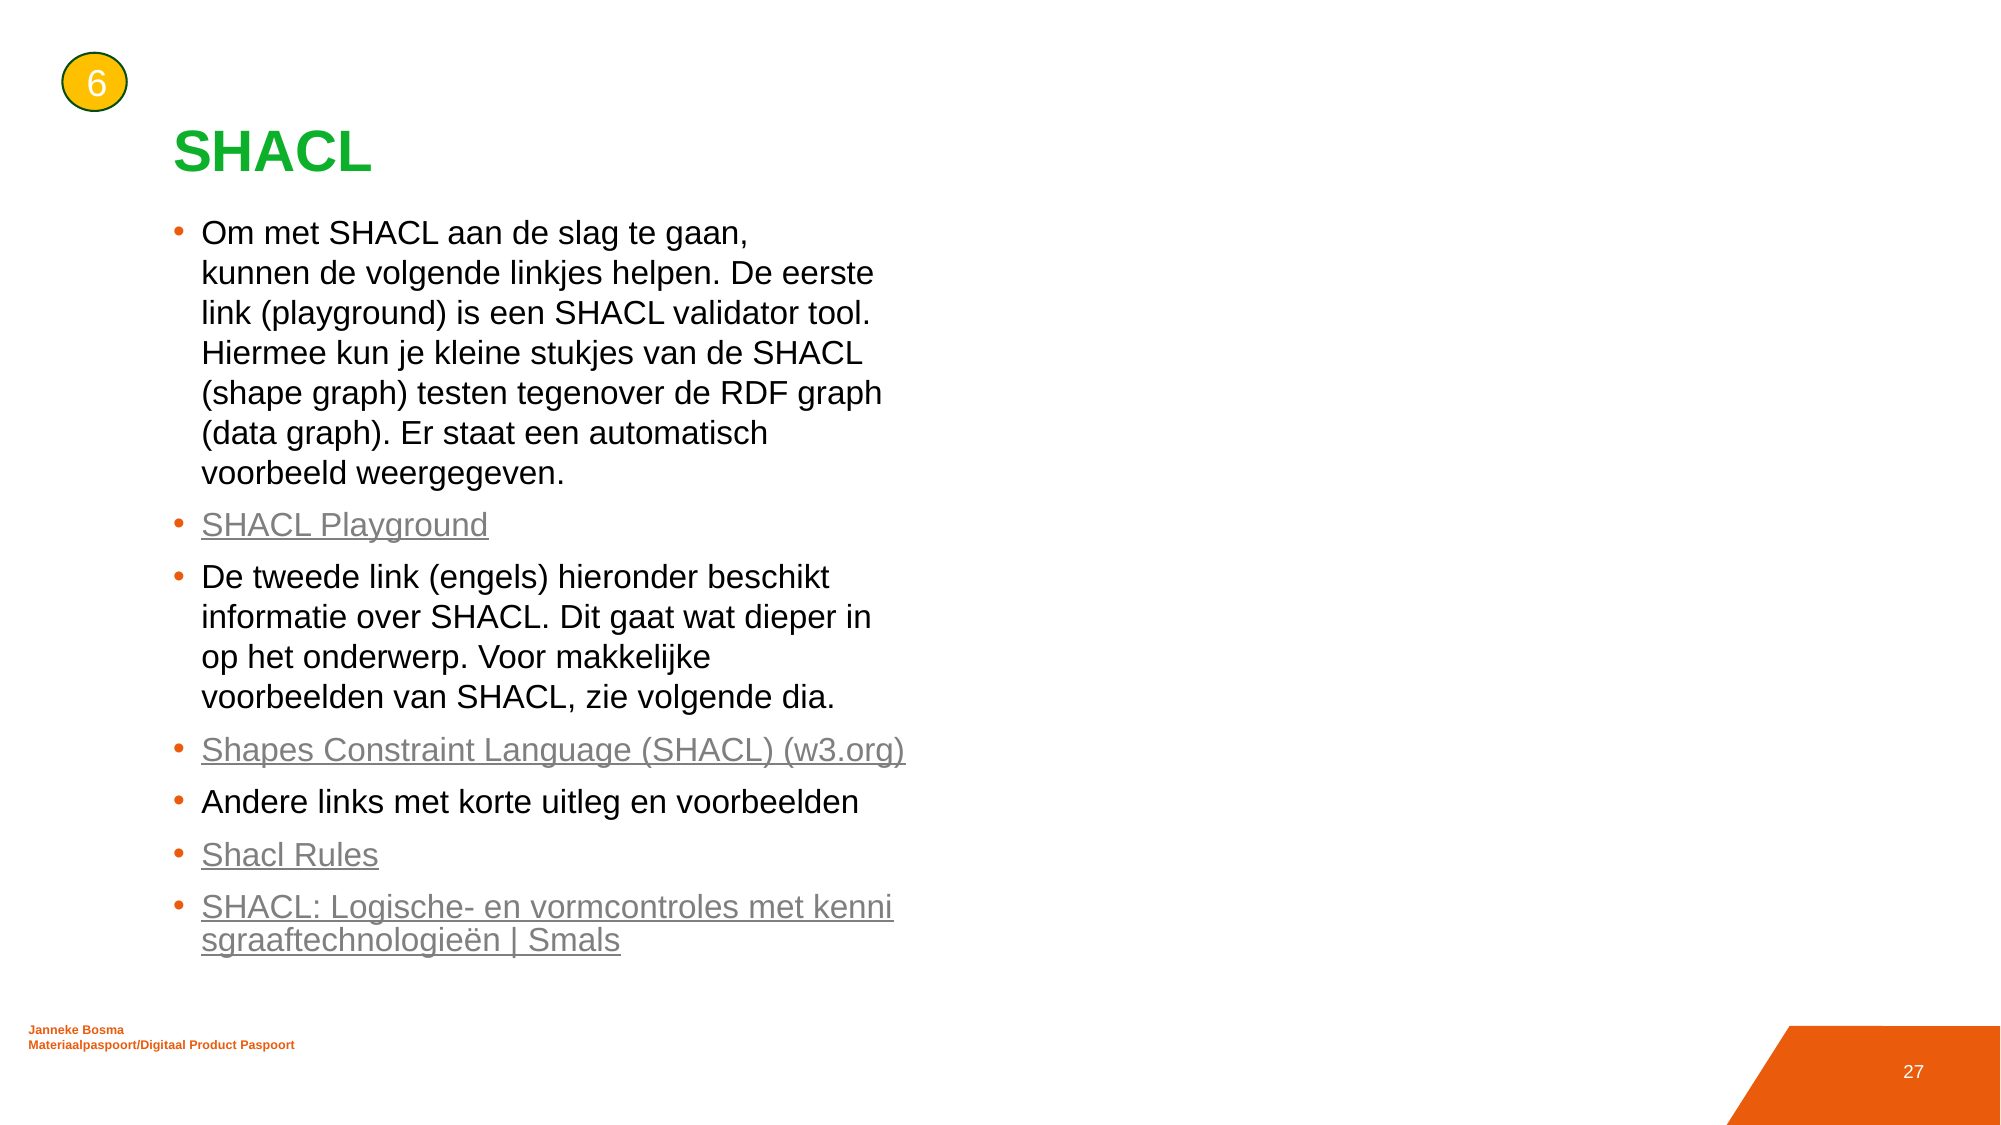

6
# SHACL
Om met SHACL aan de slag te gaan, kunnen de volgende linkjes helpen. De eerste link (playground) is een SHACL validator tool. Hiermee kun je kleine stukjes van de SHACL (shape graph) testen tegenover de RDF graph (data graph). Er staat een automatisch voorbeeld weergegeven.
SHACL Playground
De tweede link (engels) hieronder beschikt informatie over SHACL. Dit gaat wat dieper in op het onderwerp. Voor makkelijke voorbeelden van SHACL, zie volgende dia.
Shapes Constraint Language (SHACL) (w3.org)
Andere links met korte uitleg en voorbeelden
Shacl Rules
SHACL: Logische- en vormcontroles met kennisgraaftechnologieën | Smals